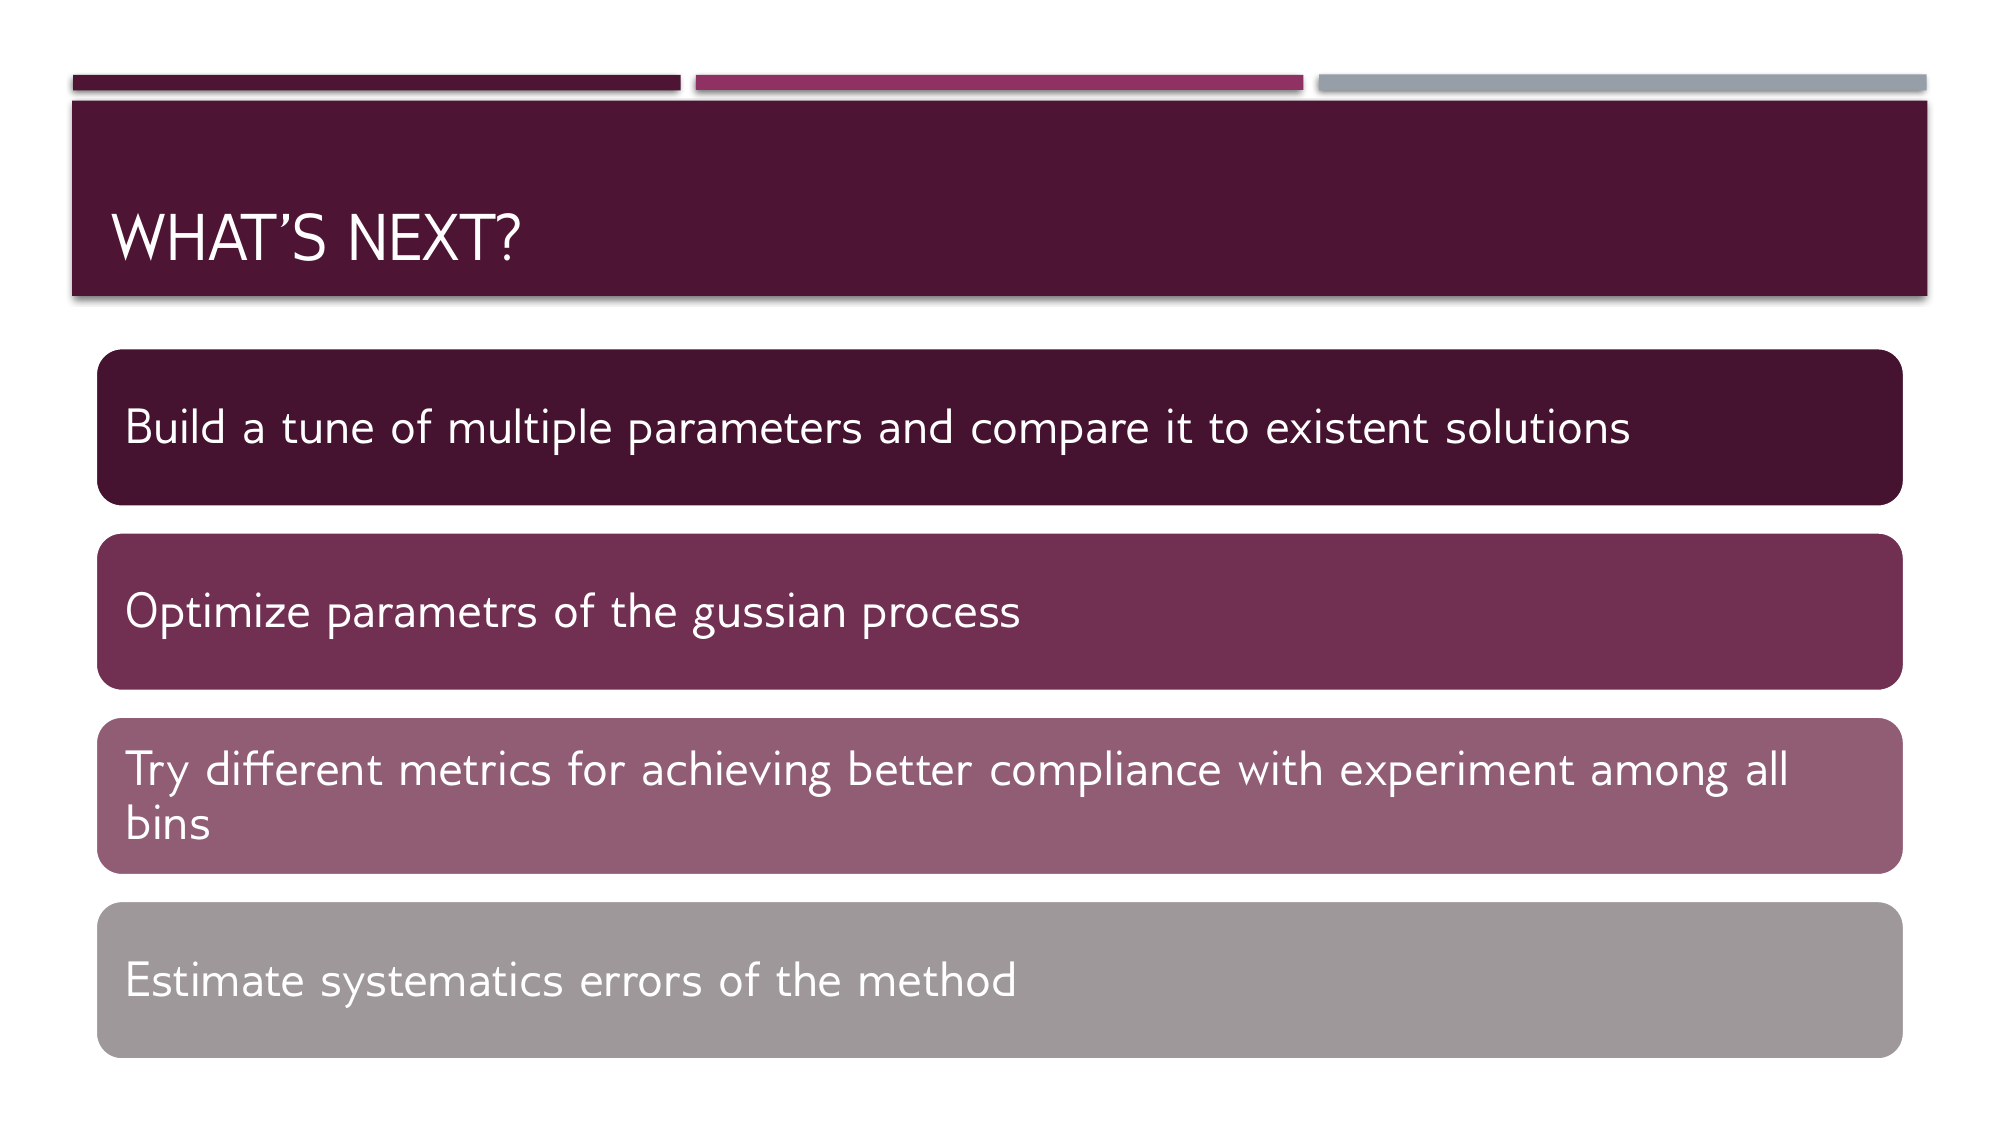

# What’s next?
Build a tune of multiple parameters and compare it to existent solutions
Optimize parametrs of the gussian process
Try different metrics for achieving better compliance with experiment among all bins
Estimate systematics errors of the method